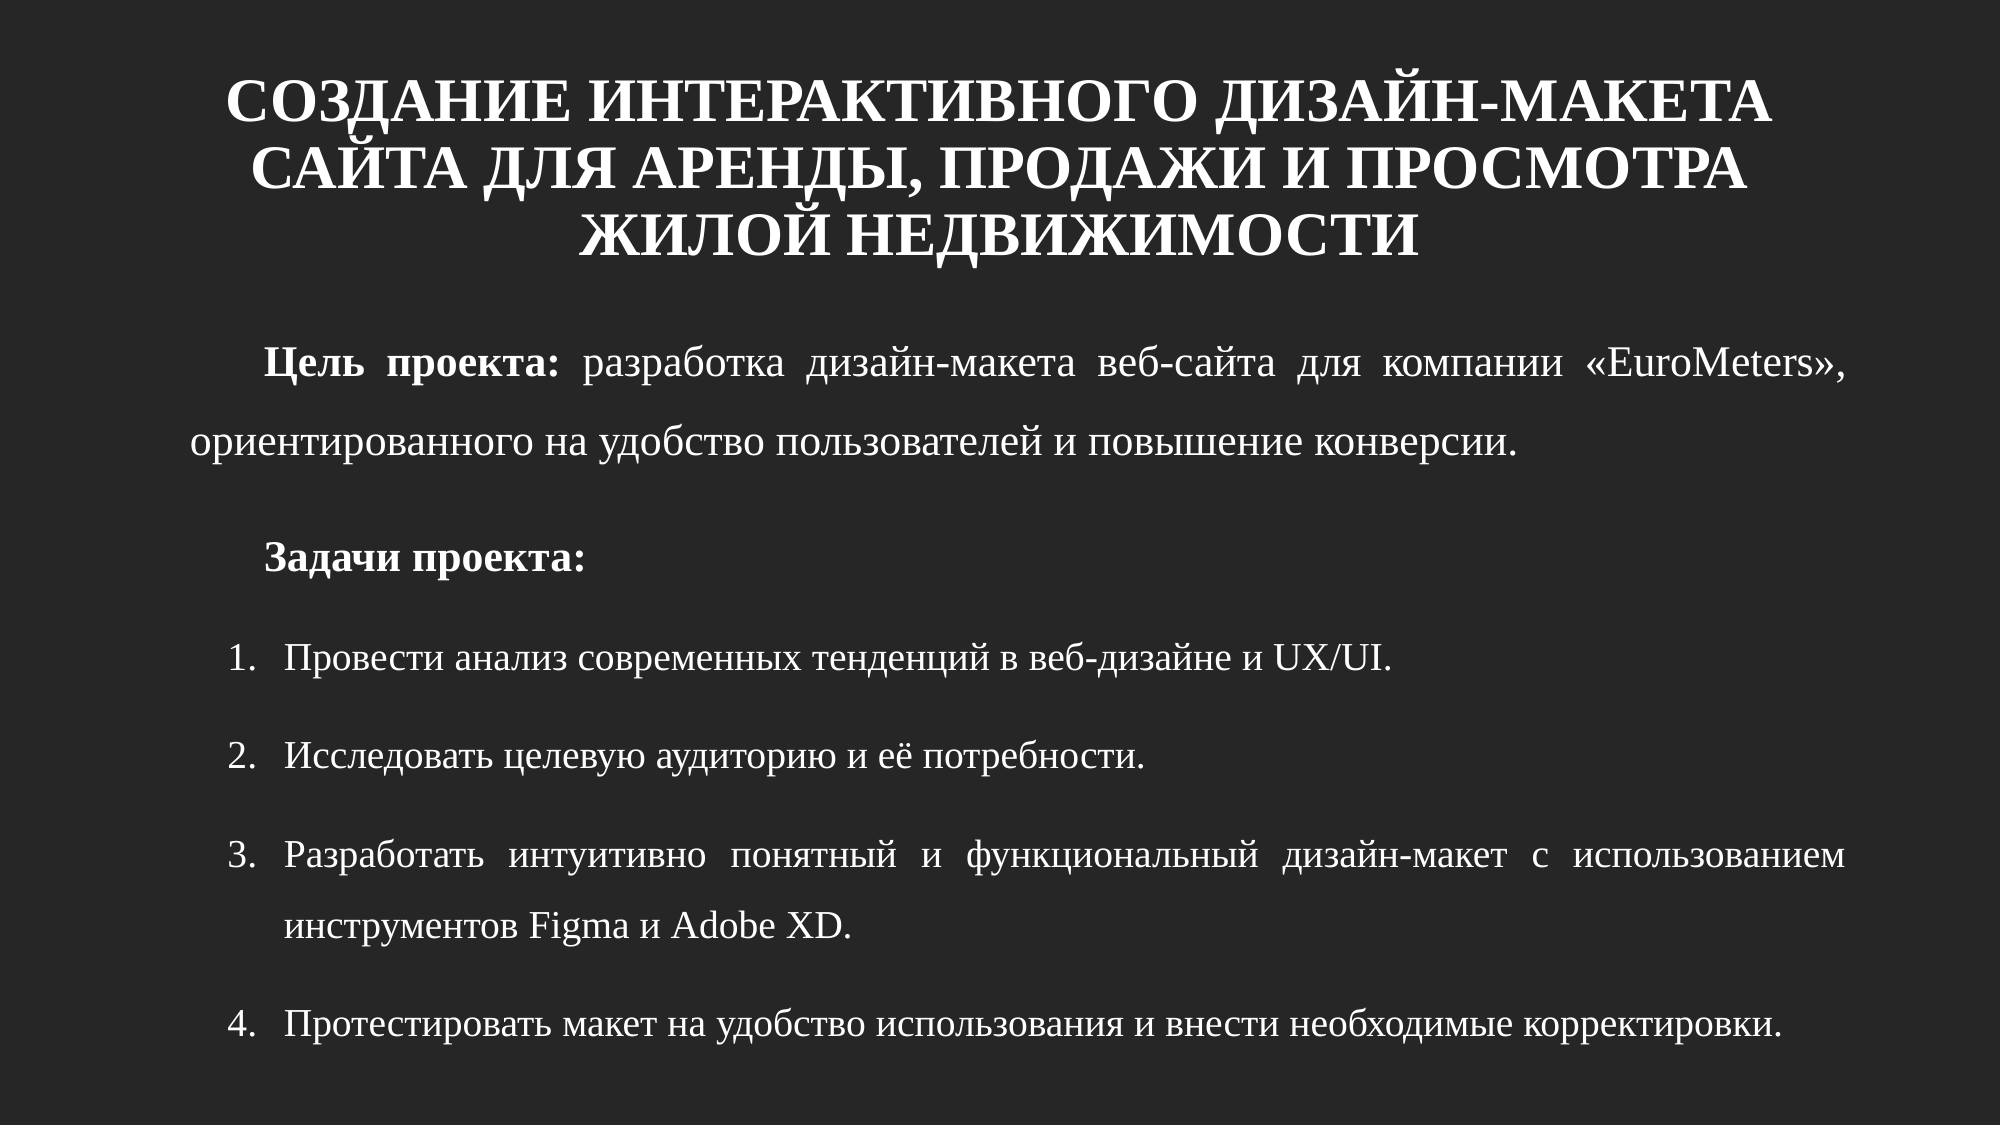

# СОЗДАНИЕ ИНТЕРАКТИВНОГО ДИЗАЙН-МАКЕТА САЙТА ДЛЯ АРЕНДЫ, ПРОДАЖИ И ПРОСМОТРА ЖИЛОЙ НЕДВИЖИМОСТИ
Цель проекта: разработка дизайн-макета веб-сайта для компании «EuroMeters», ориентированного на удобство пользователей и повышение конверсии.
Задачи проекта:
Провести анализ современных тенденций в веб-дизайне и UX/UI.
Исследовать целевую аудиторию и её потребности.
Разработать интуитивно понятный и функциональный дизайн-макет с использованием инструментов Figma и Adobe XD.
Протестировать макет на удобство использования и внести необходимые корректировки.